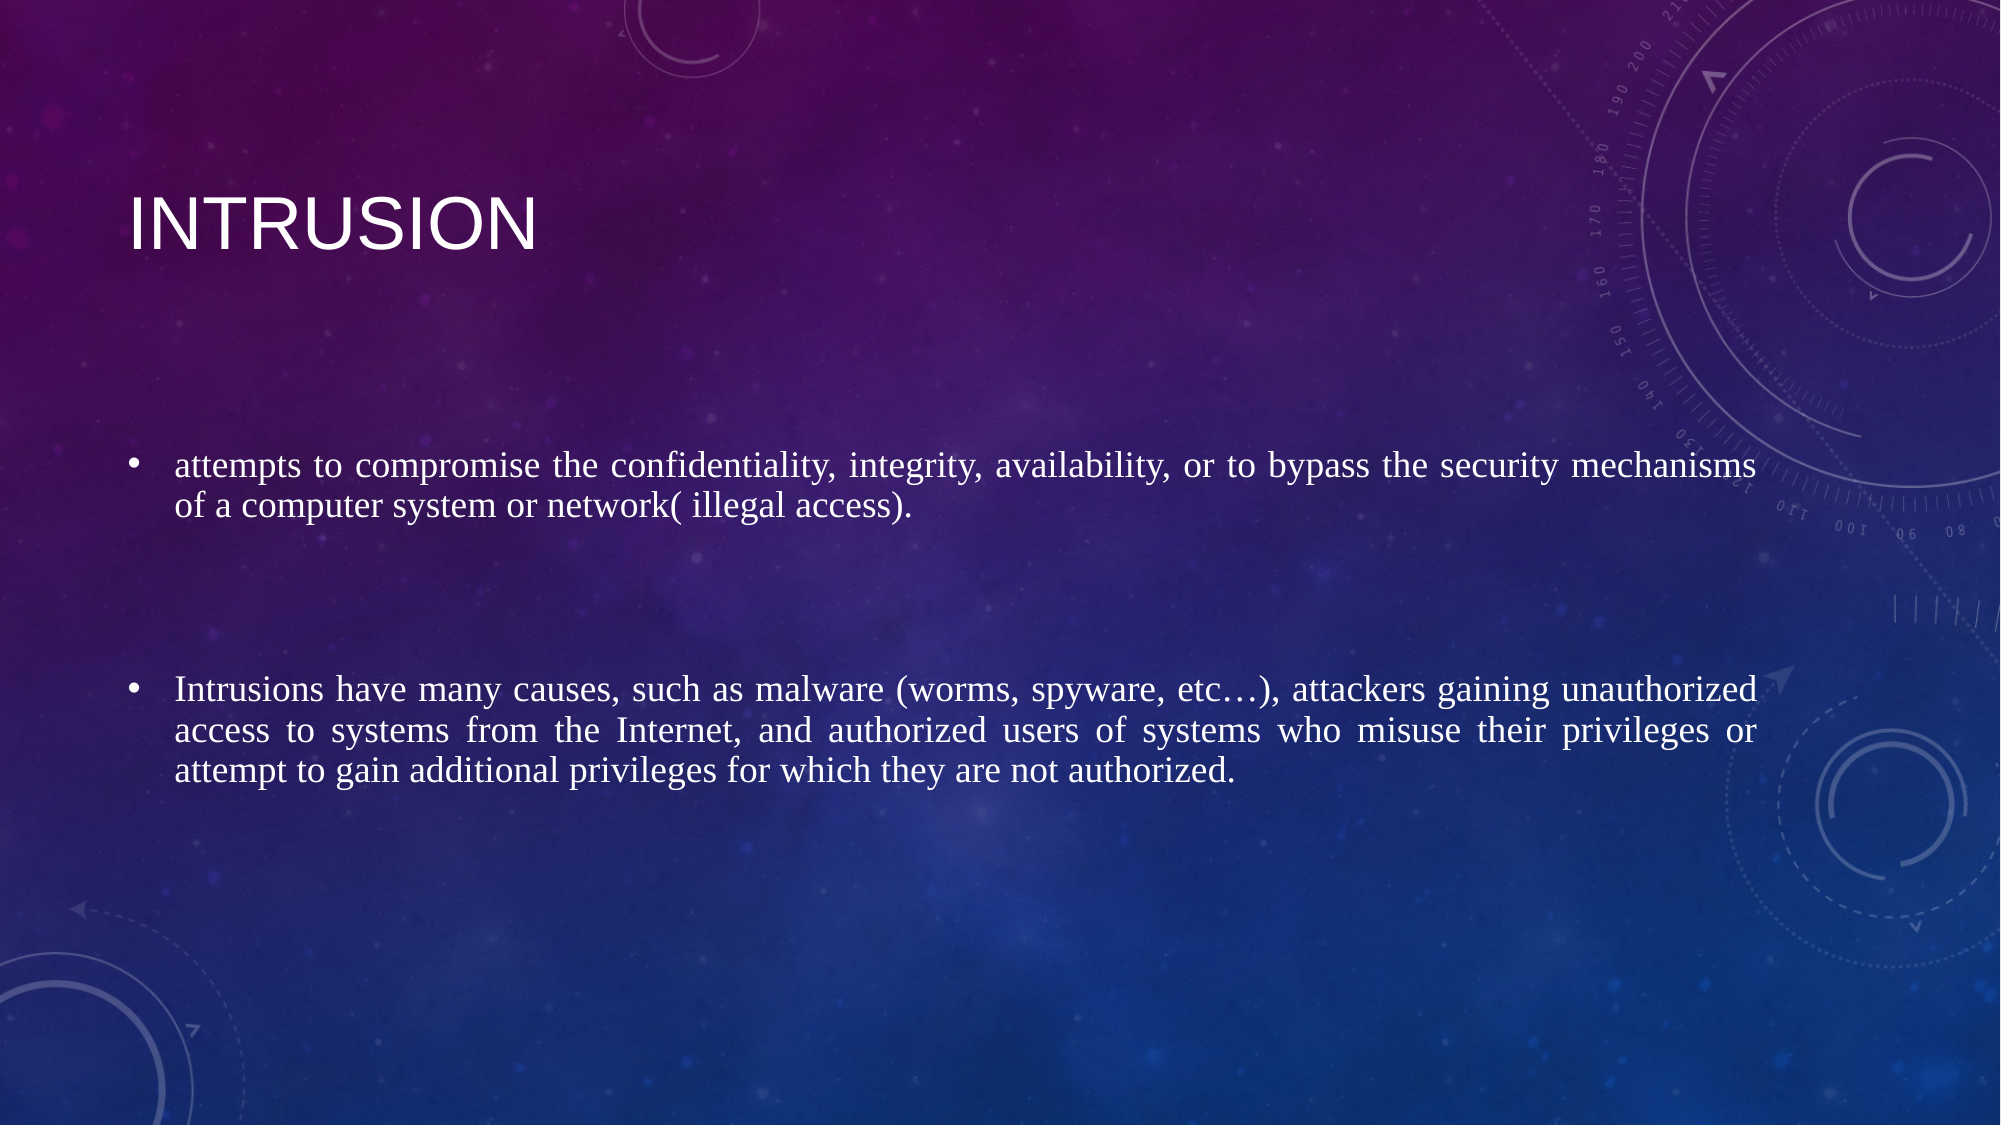

# Intrusion
attempts to compromise the confidentiality, integrity, availability, or to bypass the security mechanisms of a computer system or network( illegal access).

Intrusions have many causes, such as malware (worms, spyware, etc…), attackers gaining unauthorized access to systems from the Internet, and authorized users of systems who misuse their privileges or attempt to gain additional privileges for which they are not authorized.